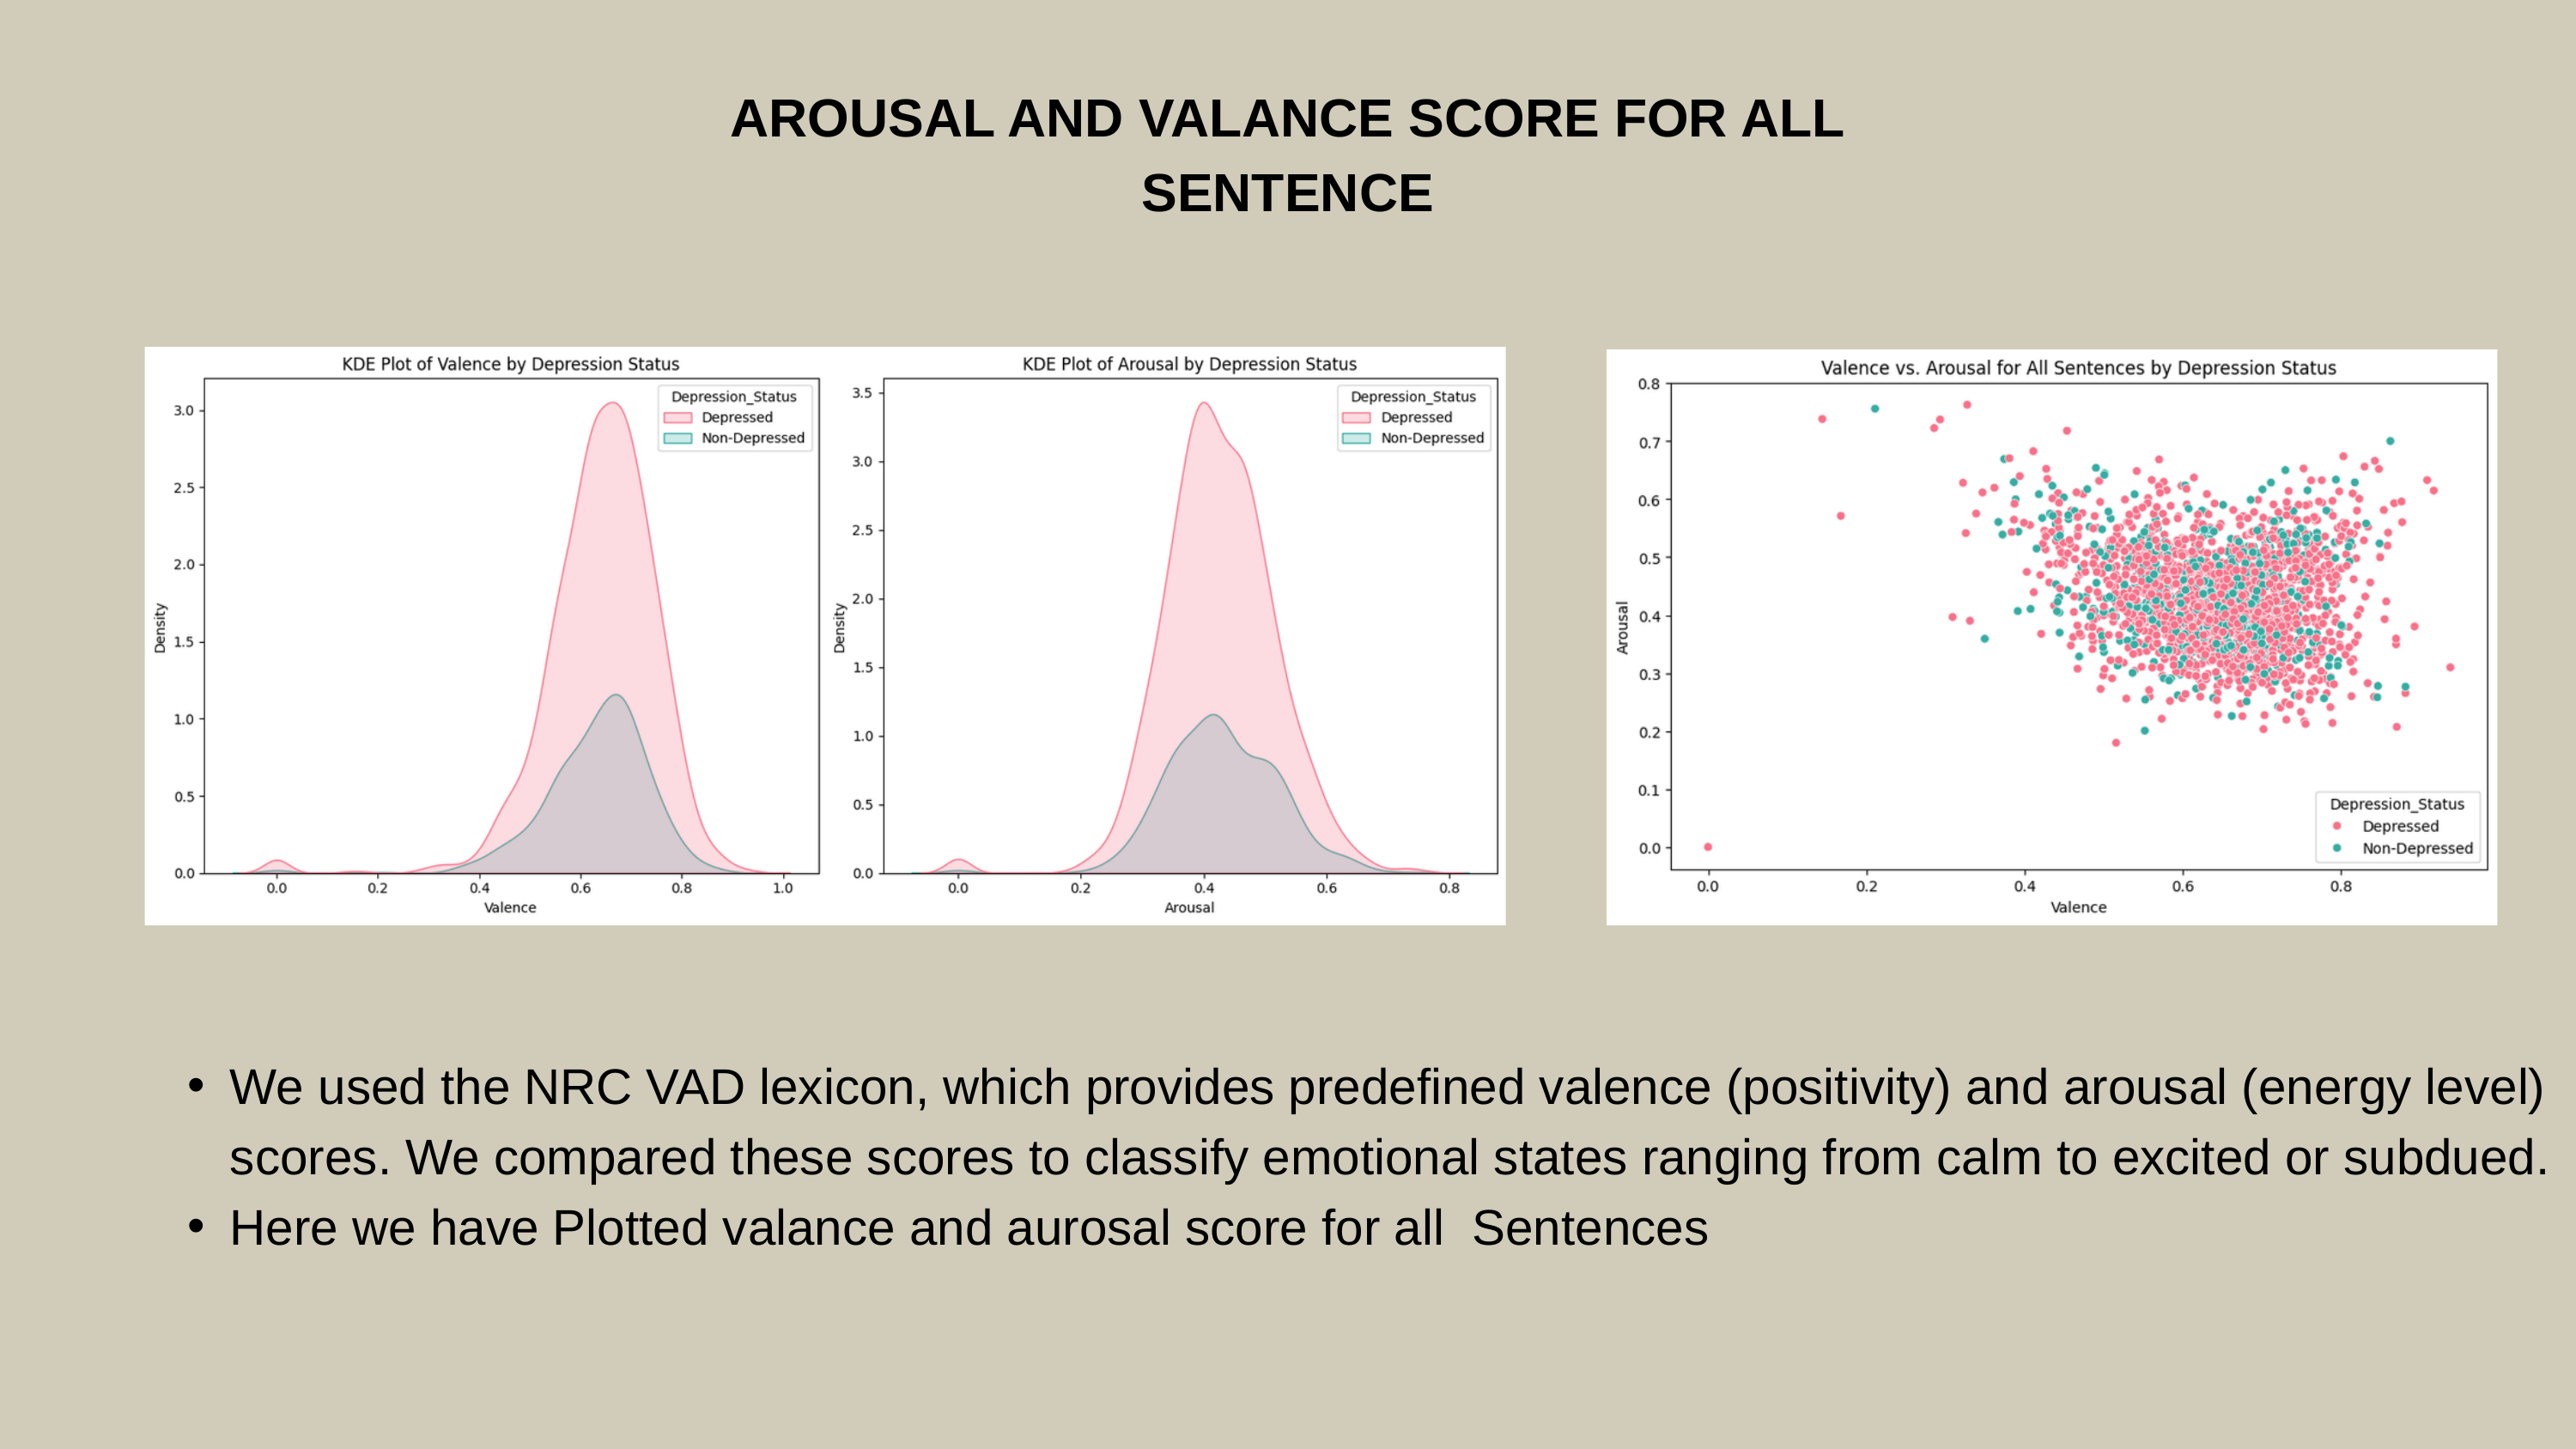

AROUSAL AND VALANCE SCORE FOR ALL SENTENCE

We used the NRC VAD lexicon, which provides predefined valence (positivity) and arousal (energy level) scores. We compared these scores to classify emotional states ranging from calm to excited or subdued.
Here we have Plotted valance and aurosal score for all  Sentences